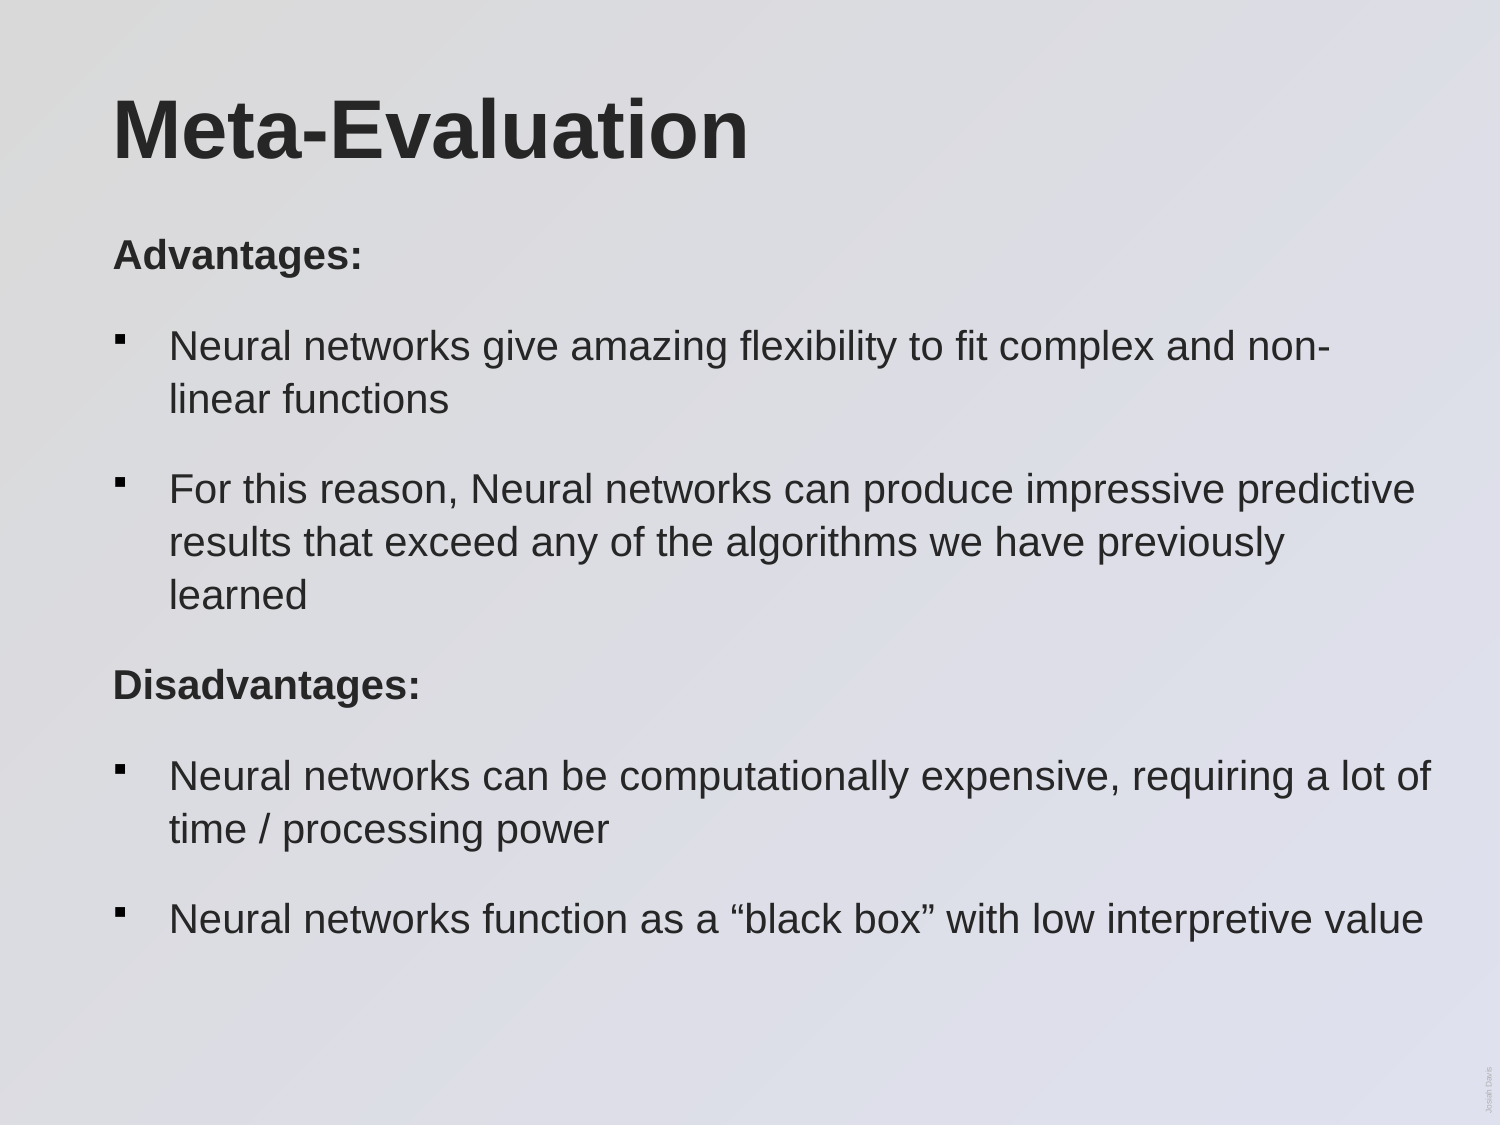

# Meta-Evaluation
Advantages:
Neural networks give amazing flexibility to fit complex and non-linear functions
For this reason, Neural networks can produce impressive predictive results that exceed any of the algorithms we have previously learned
Disadvantages:
Neural networks can be computationally expensive, requiring a lot of time / processing power
Neural networks function as a “black box” with low interpretive value